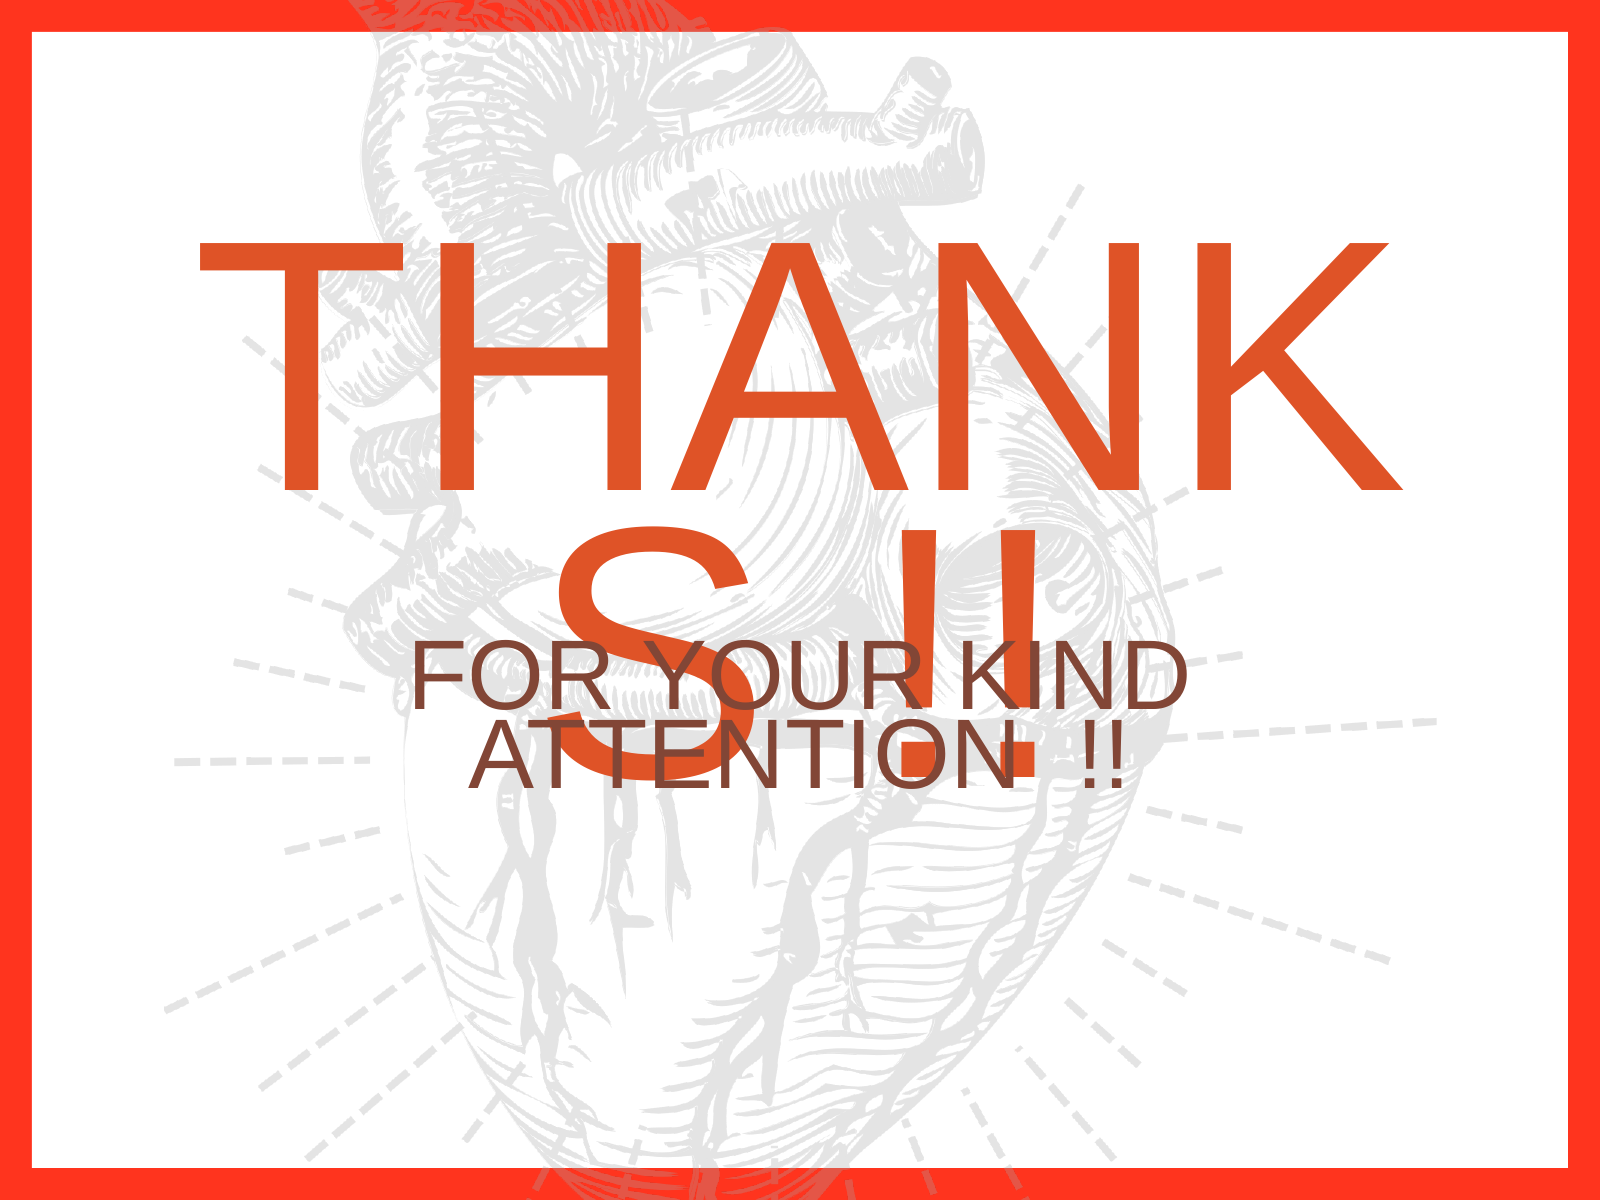

THANKS !!

FOR YOUR KIND ATTENTION  !!